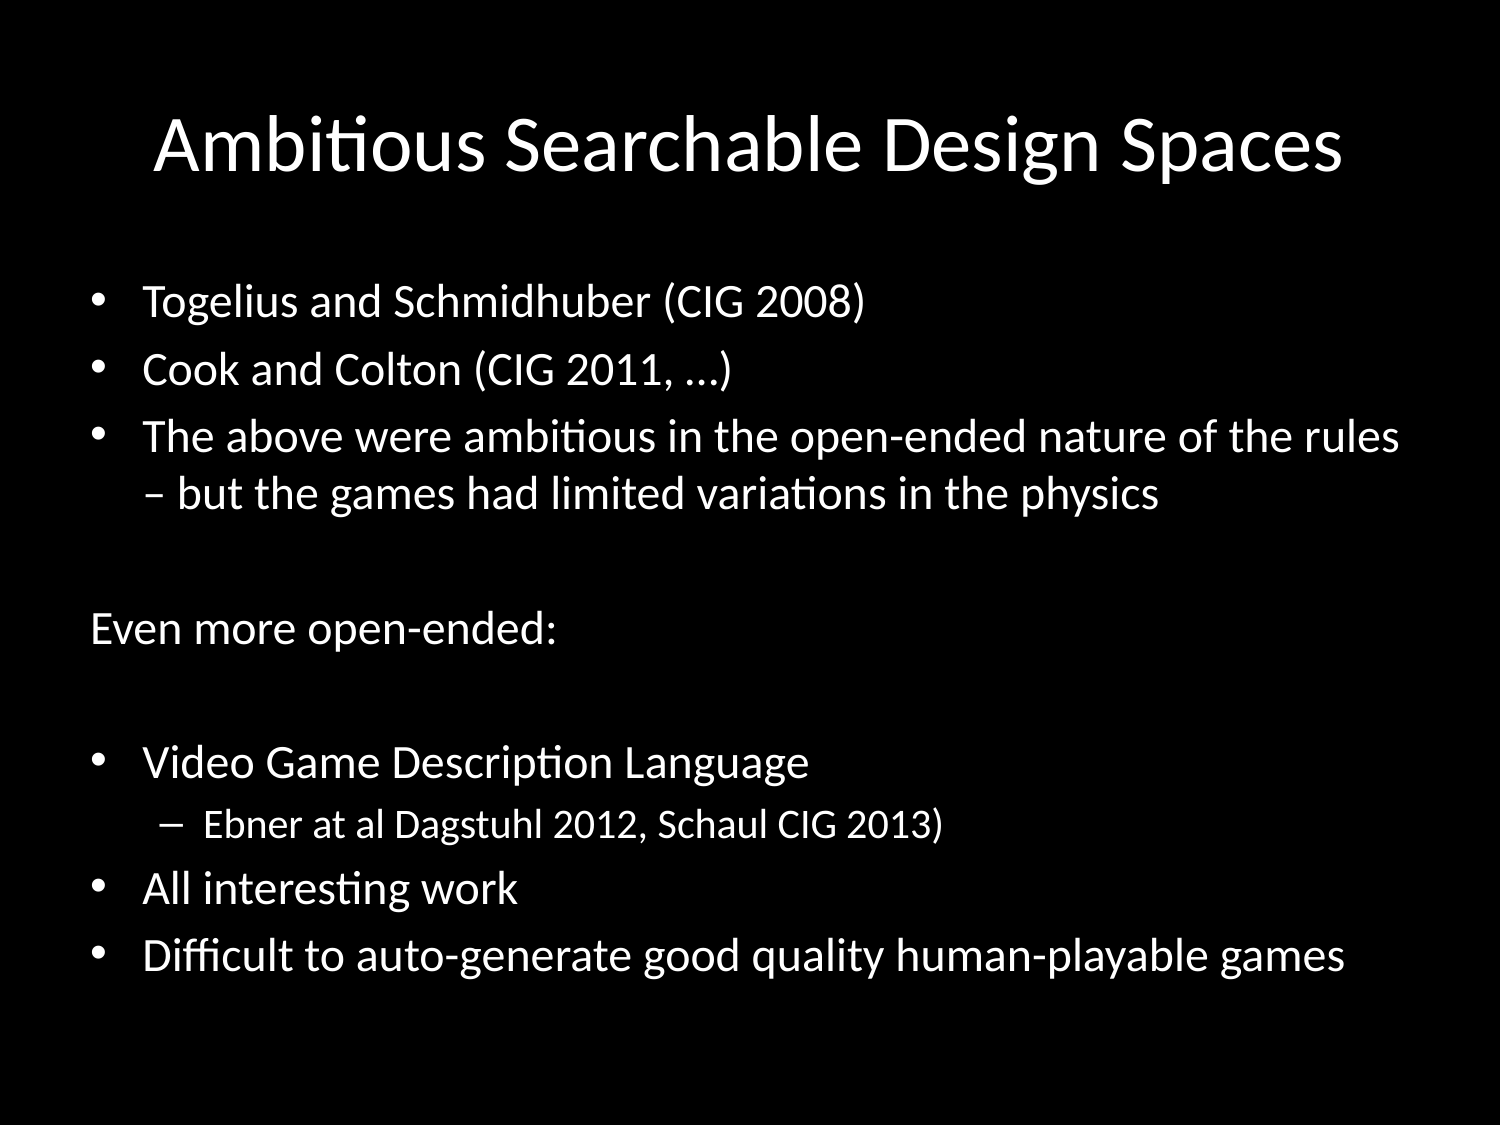

# Ambitious Searchable Design Spaces
Togelius and Schmidhuber (CIG 2008)
Cook and Colton (CIG 2011, …)
The above were ambitious in the open-ended nature of the rules – but the games had limited variations in the physics

Even more open-ended:

Video Game Description Language
Ebner at al Dagstuhl 2012, Schaul CIG 2013)
All interesting work
Difficult to auto-generate good quality human-playable games